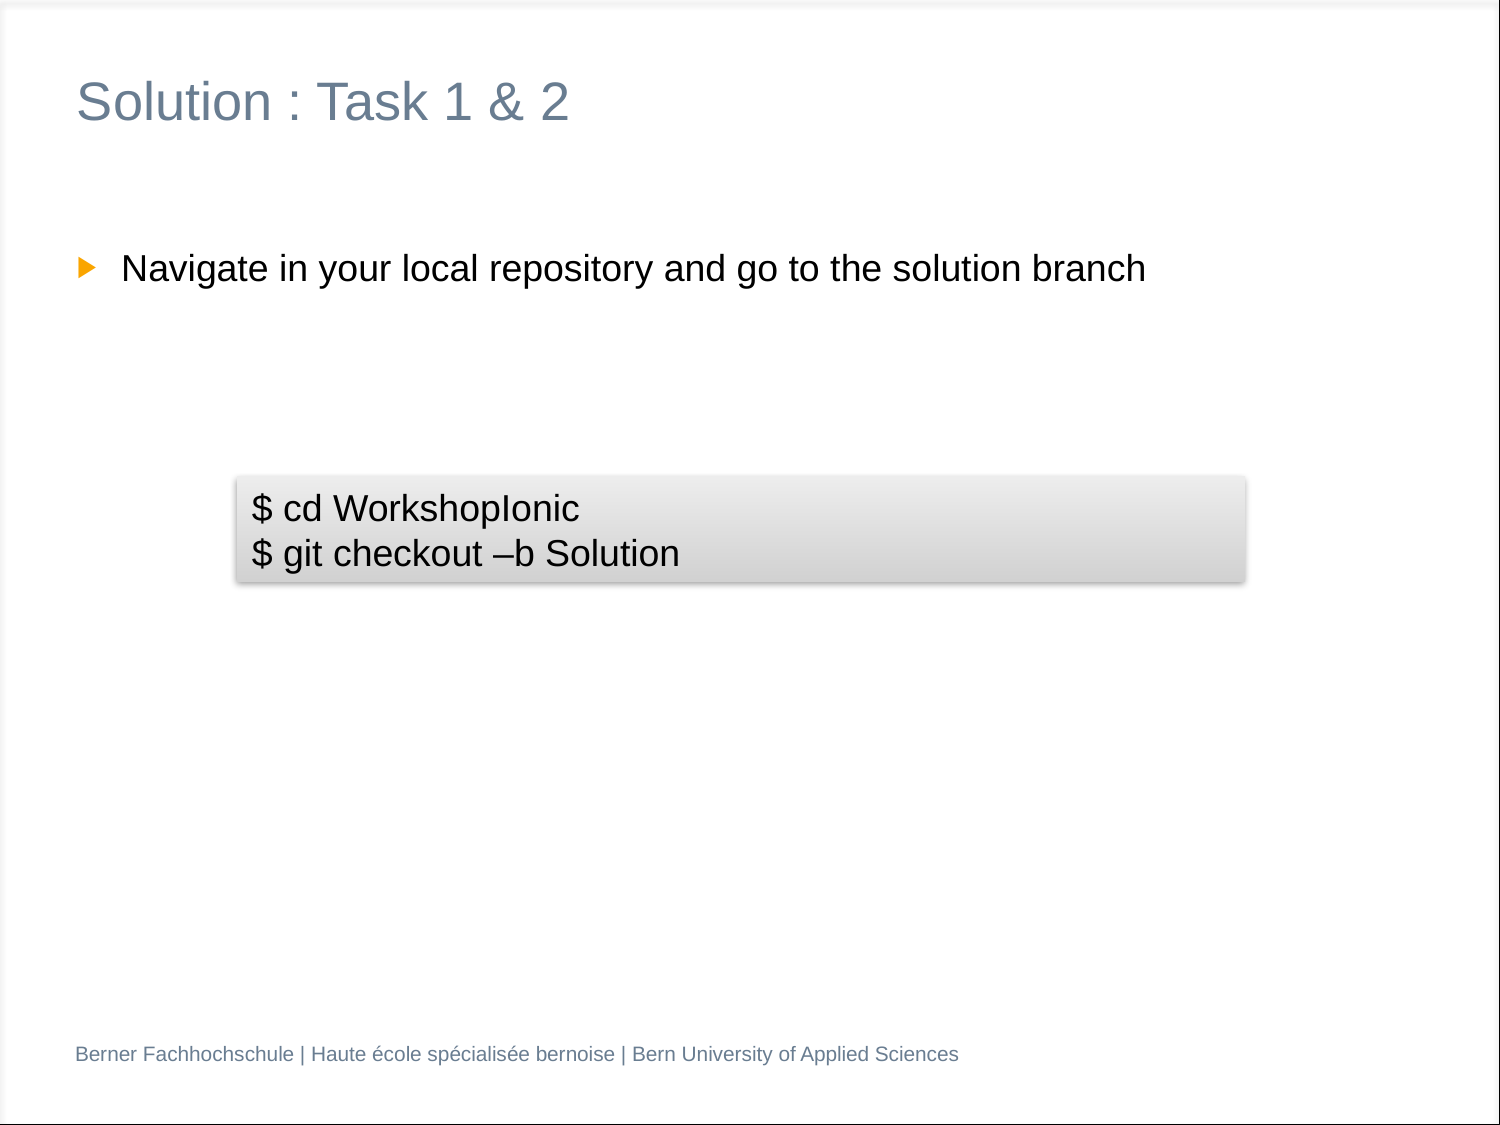

# Solution : Task 1 & 2
Navigate in your local repository and go to the solution branch

$ cd WorkshopIonic
$ git checkout –b Solution